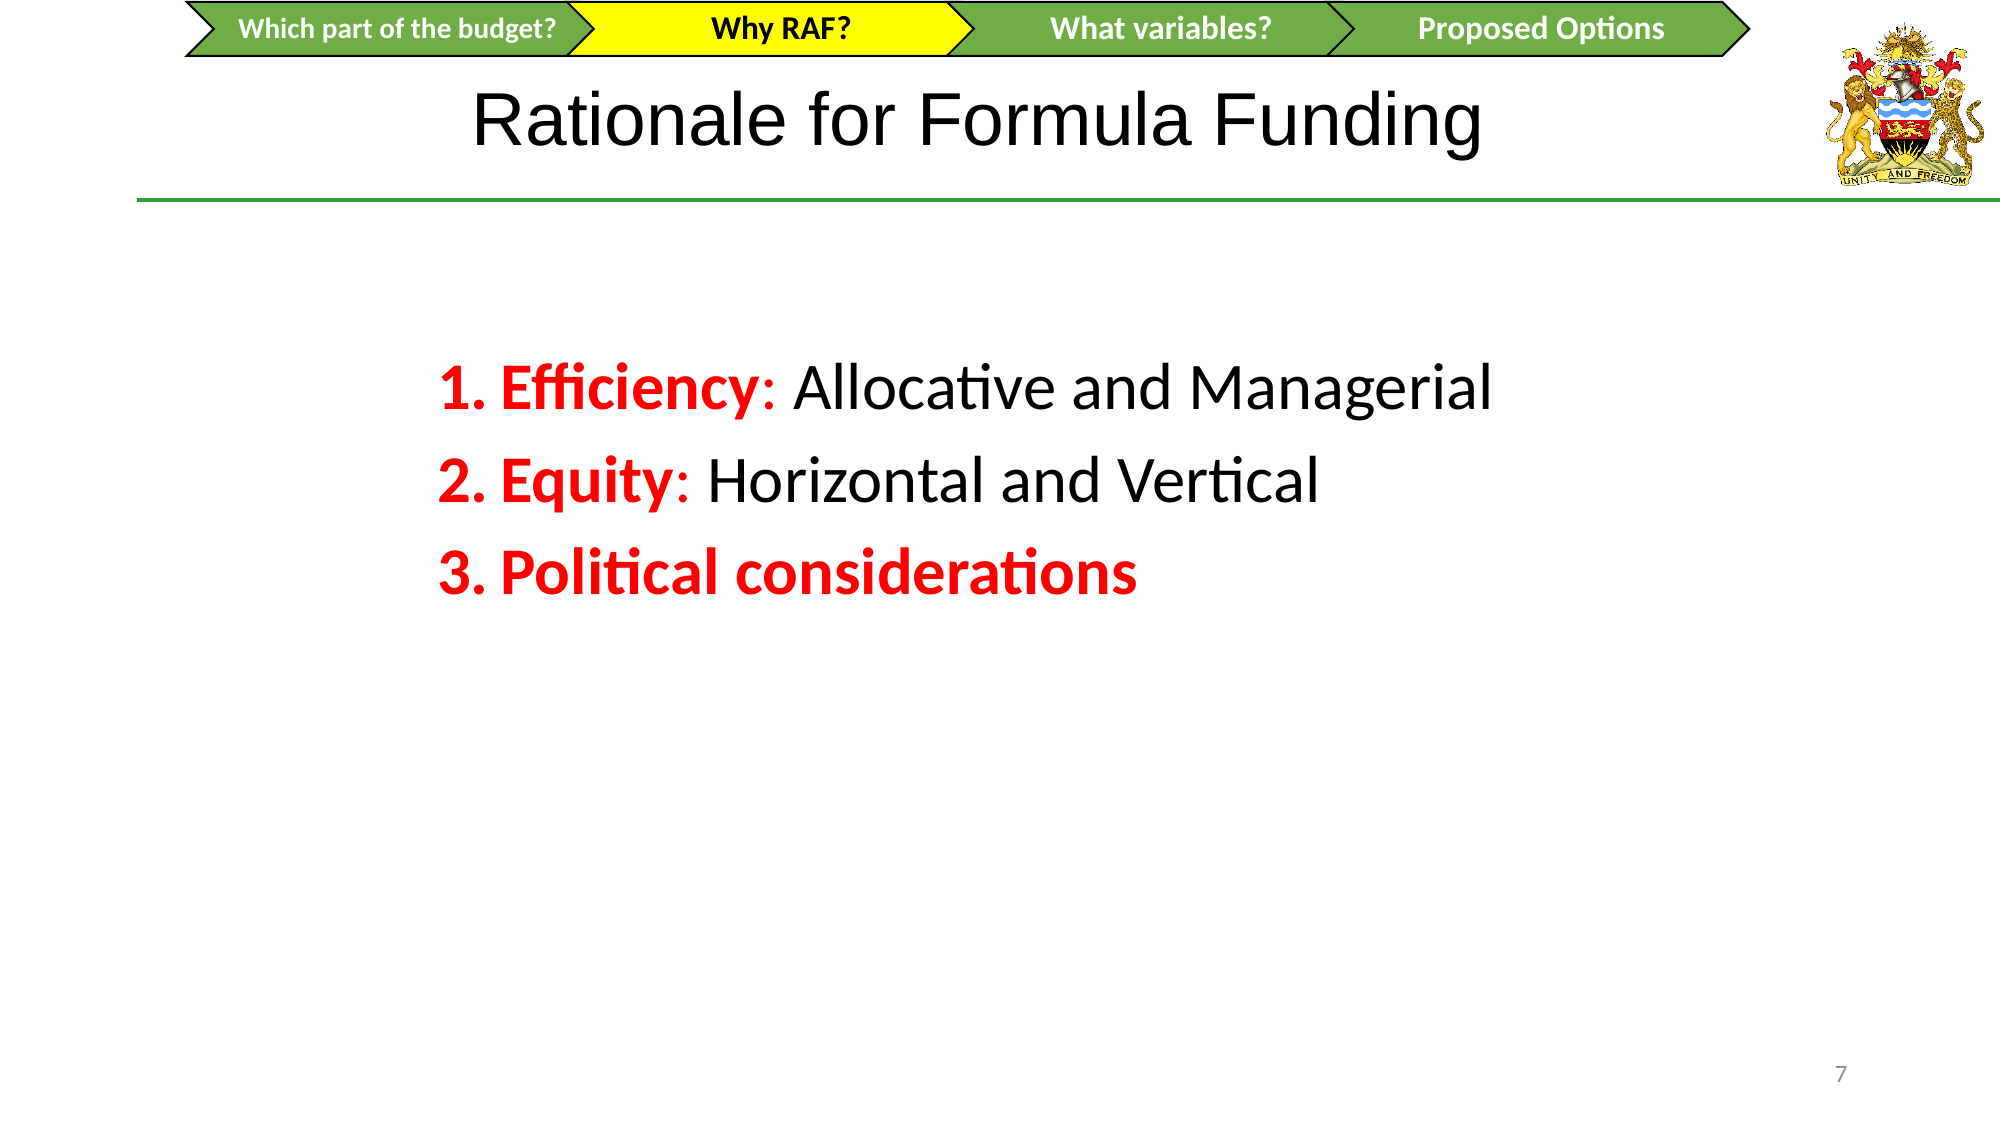

# Rationale for Formula Funding
Which part of the budget?
Why RAF?
What variables?
Proposed Options

Efficiency: Allocative and Managerial
Equity: Horizontal and Vertical
Political considerations

7